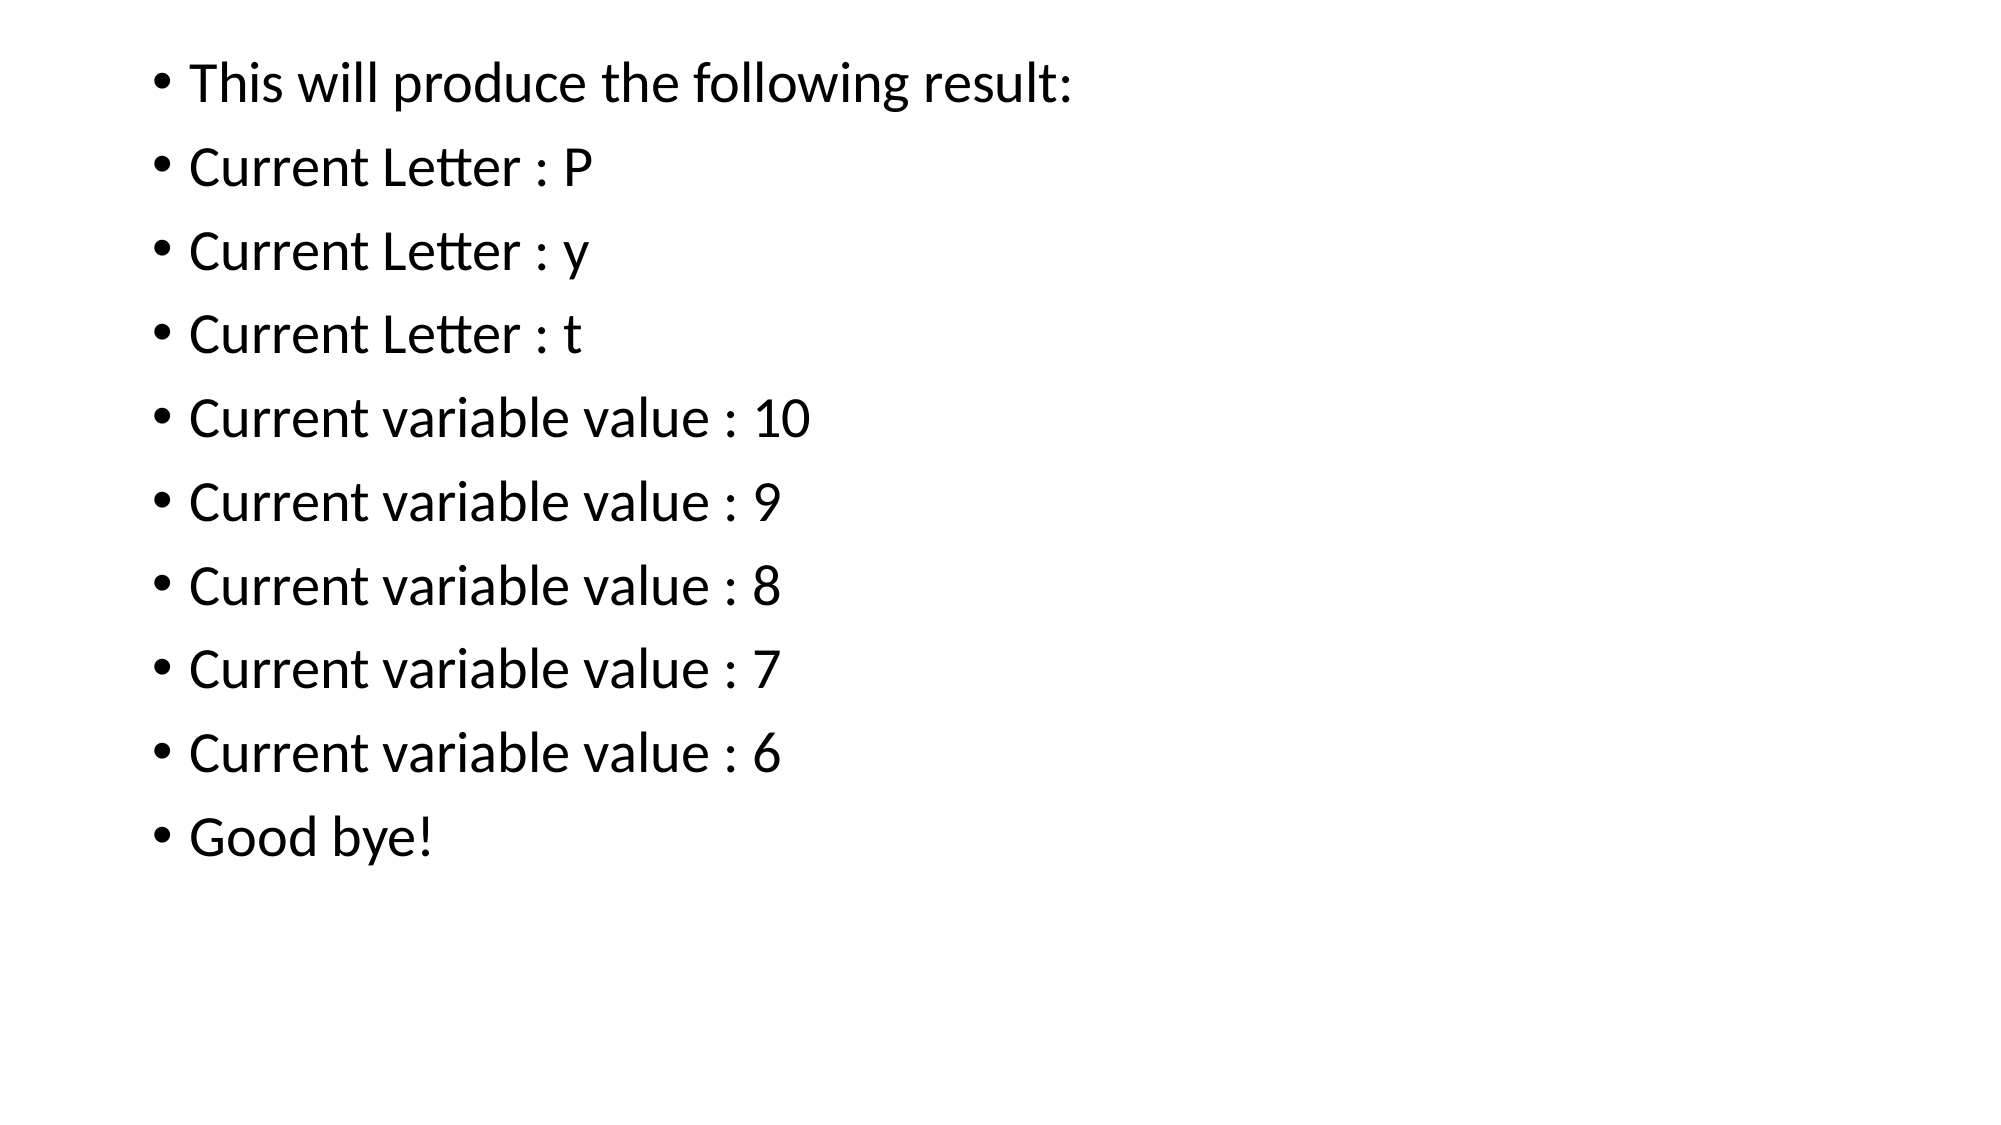

This will produce the following result:
Current Letter : P
Current Letter : y
Current Letter : t
Current variable value : 10
Current variable value : 9
Current variable value : 8
Current variable value : 7
Current variable value : 6
Good bye!